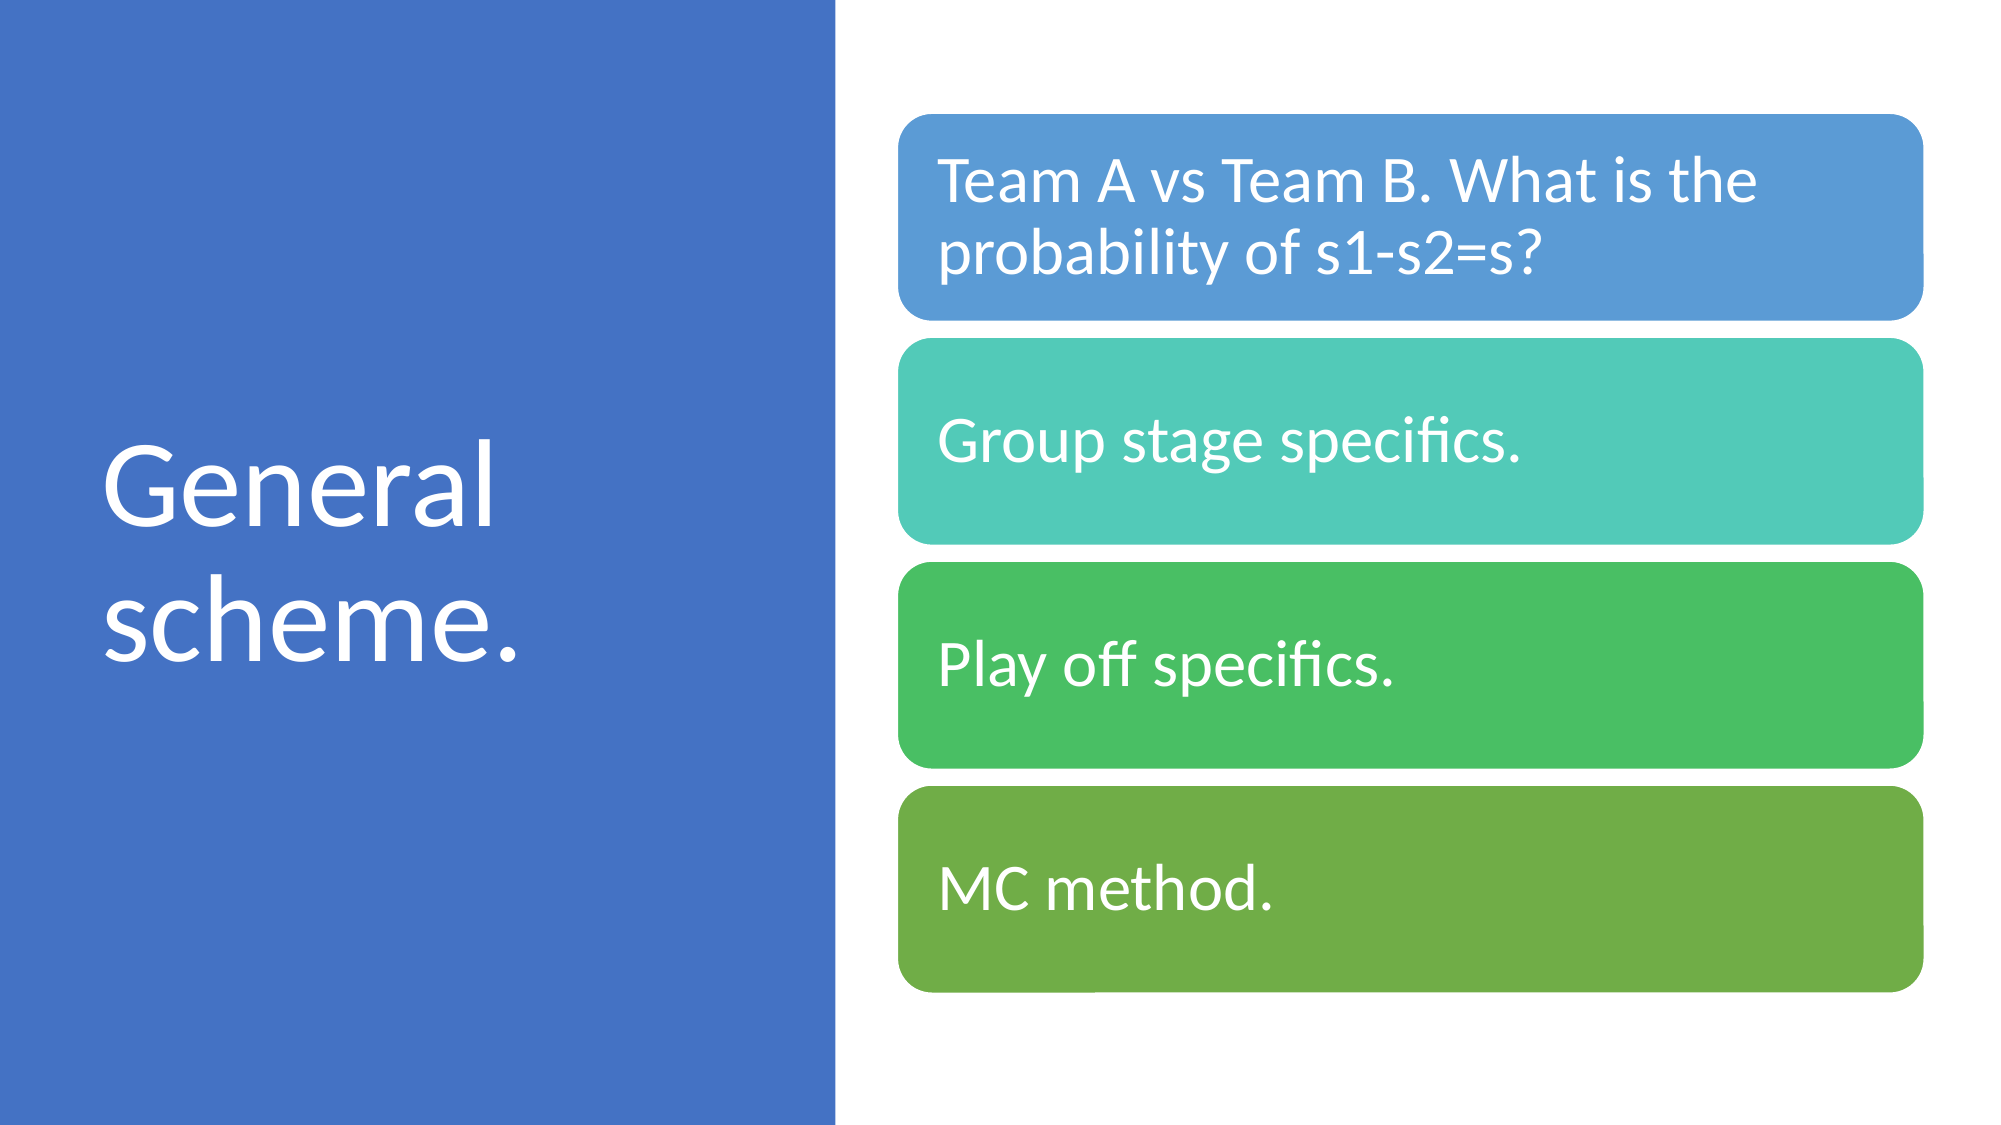

# General scheme.
Team A vs Team B. What is the probability of s1-s2=s?
Group stage specifics.
Play off specifics.
MC method.